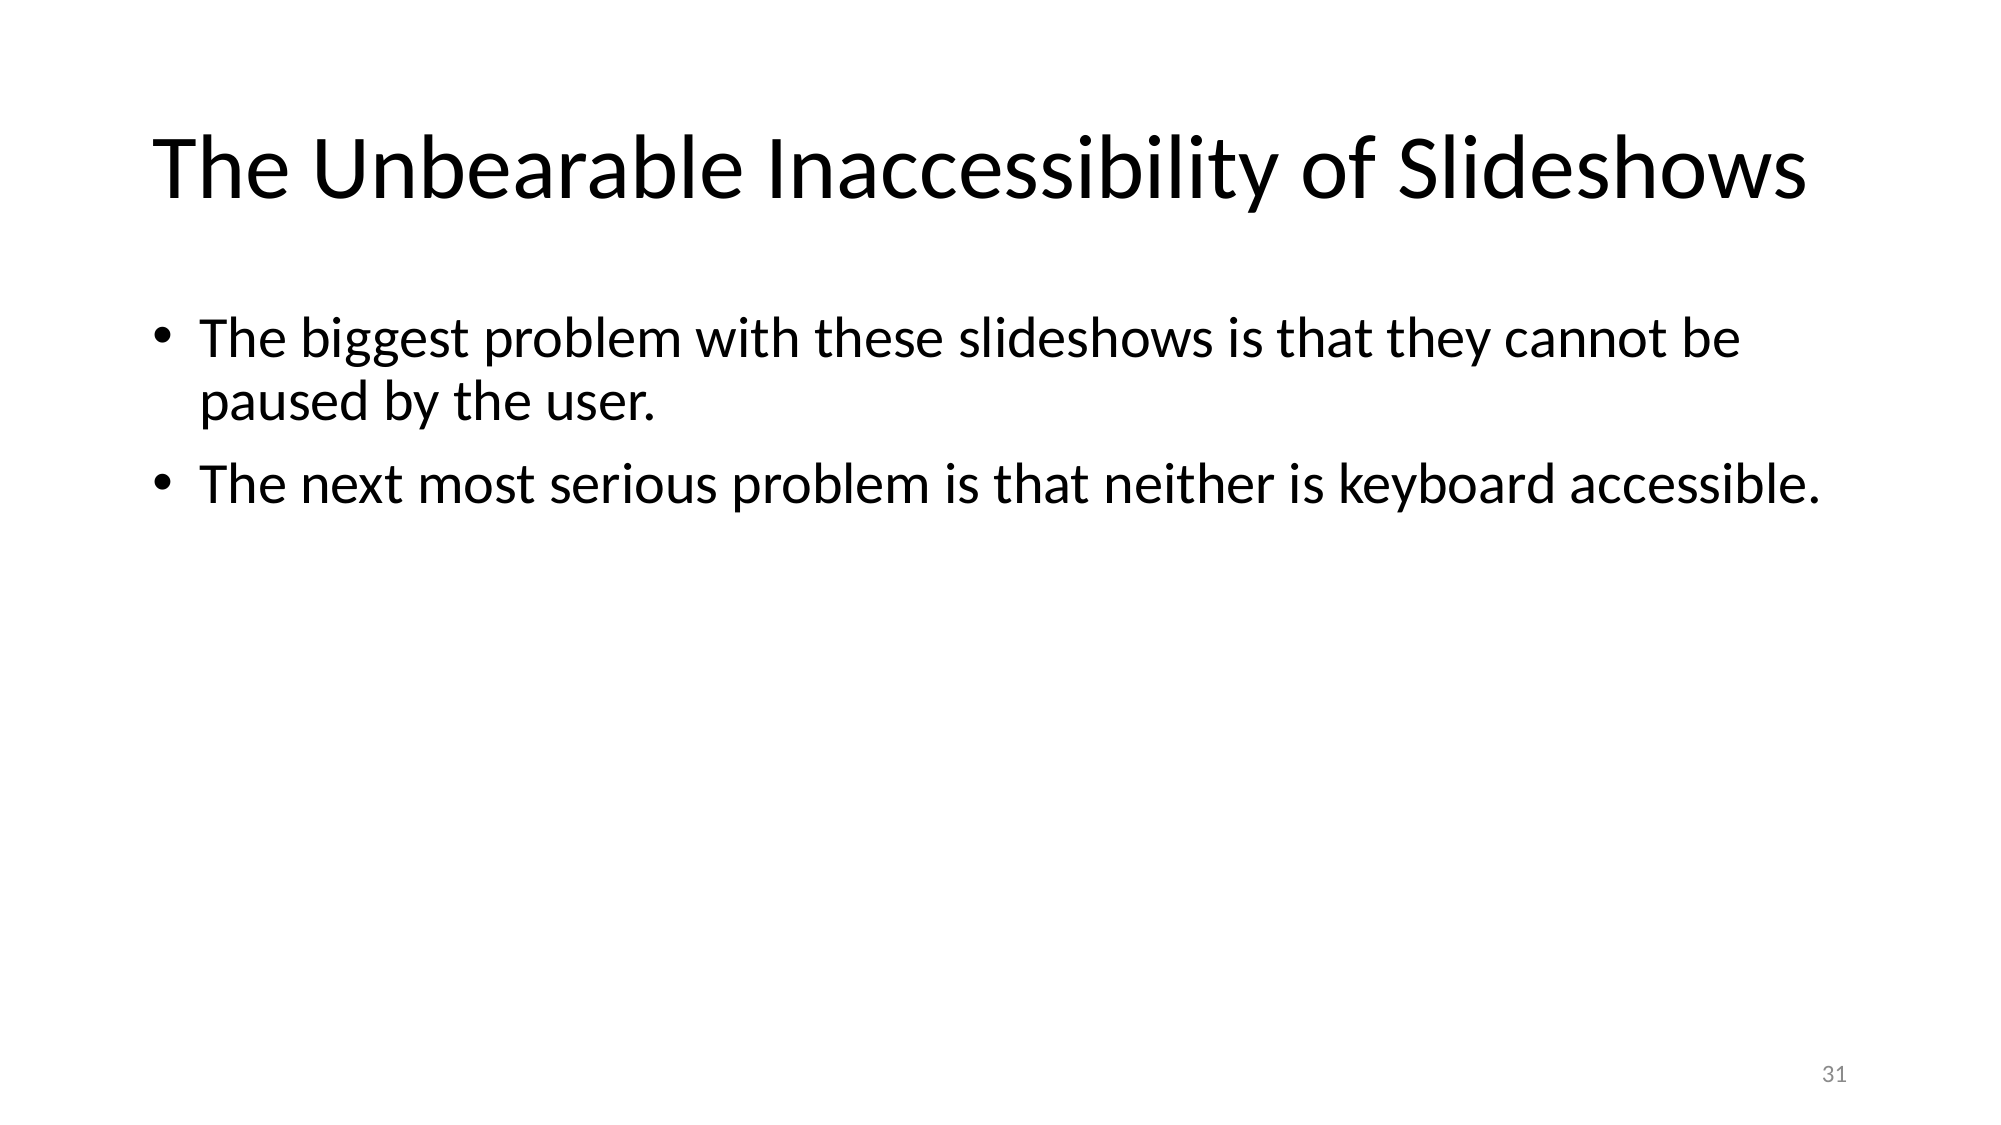

# The Unbearable Inaccessibility of Slideshows
The biggest problem with these slideshows is that they cannot be paused by the user.
The next most serious problem is that neither is keyboard accessible.

31